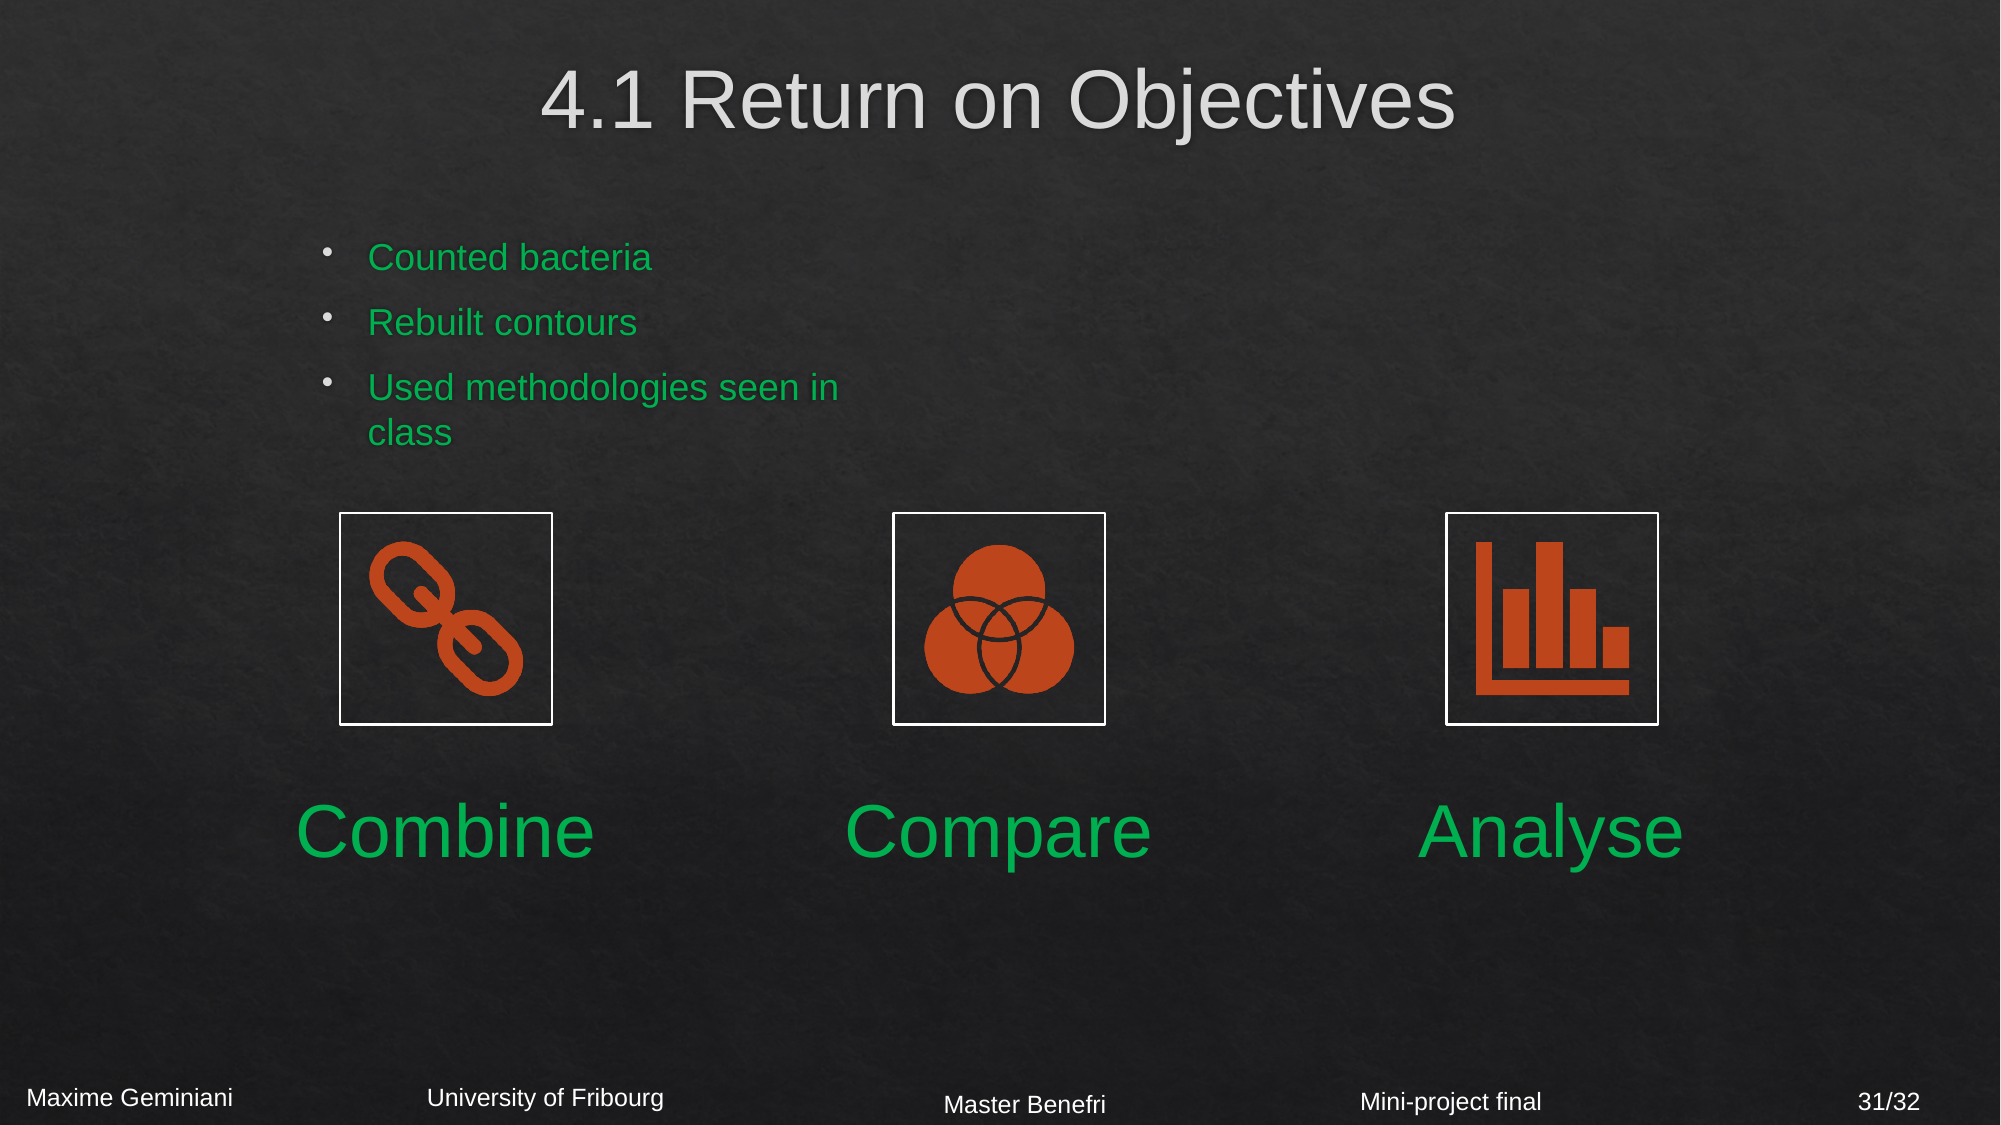

# 4.1 Return on Objectives
Counted bacteria
Rebuilt contours
Used methodologies seen in class
Combine
Compare
Analyse
Maxime Geminiani
University of Fribourg
31/32
Mini-project final
Master Benefri